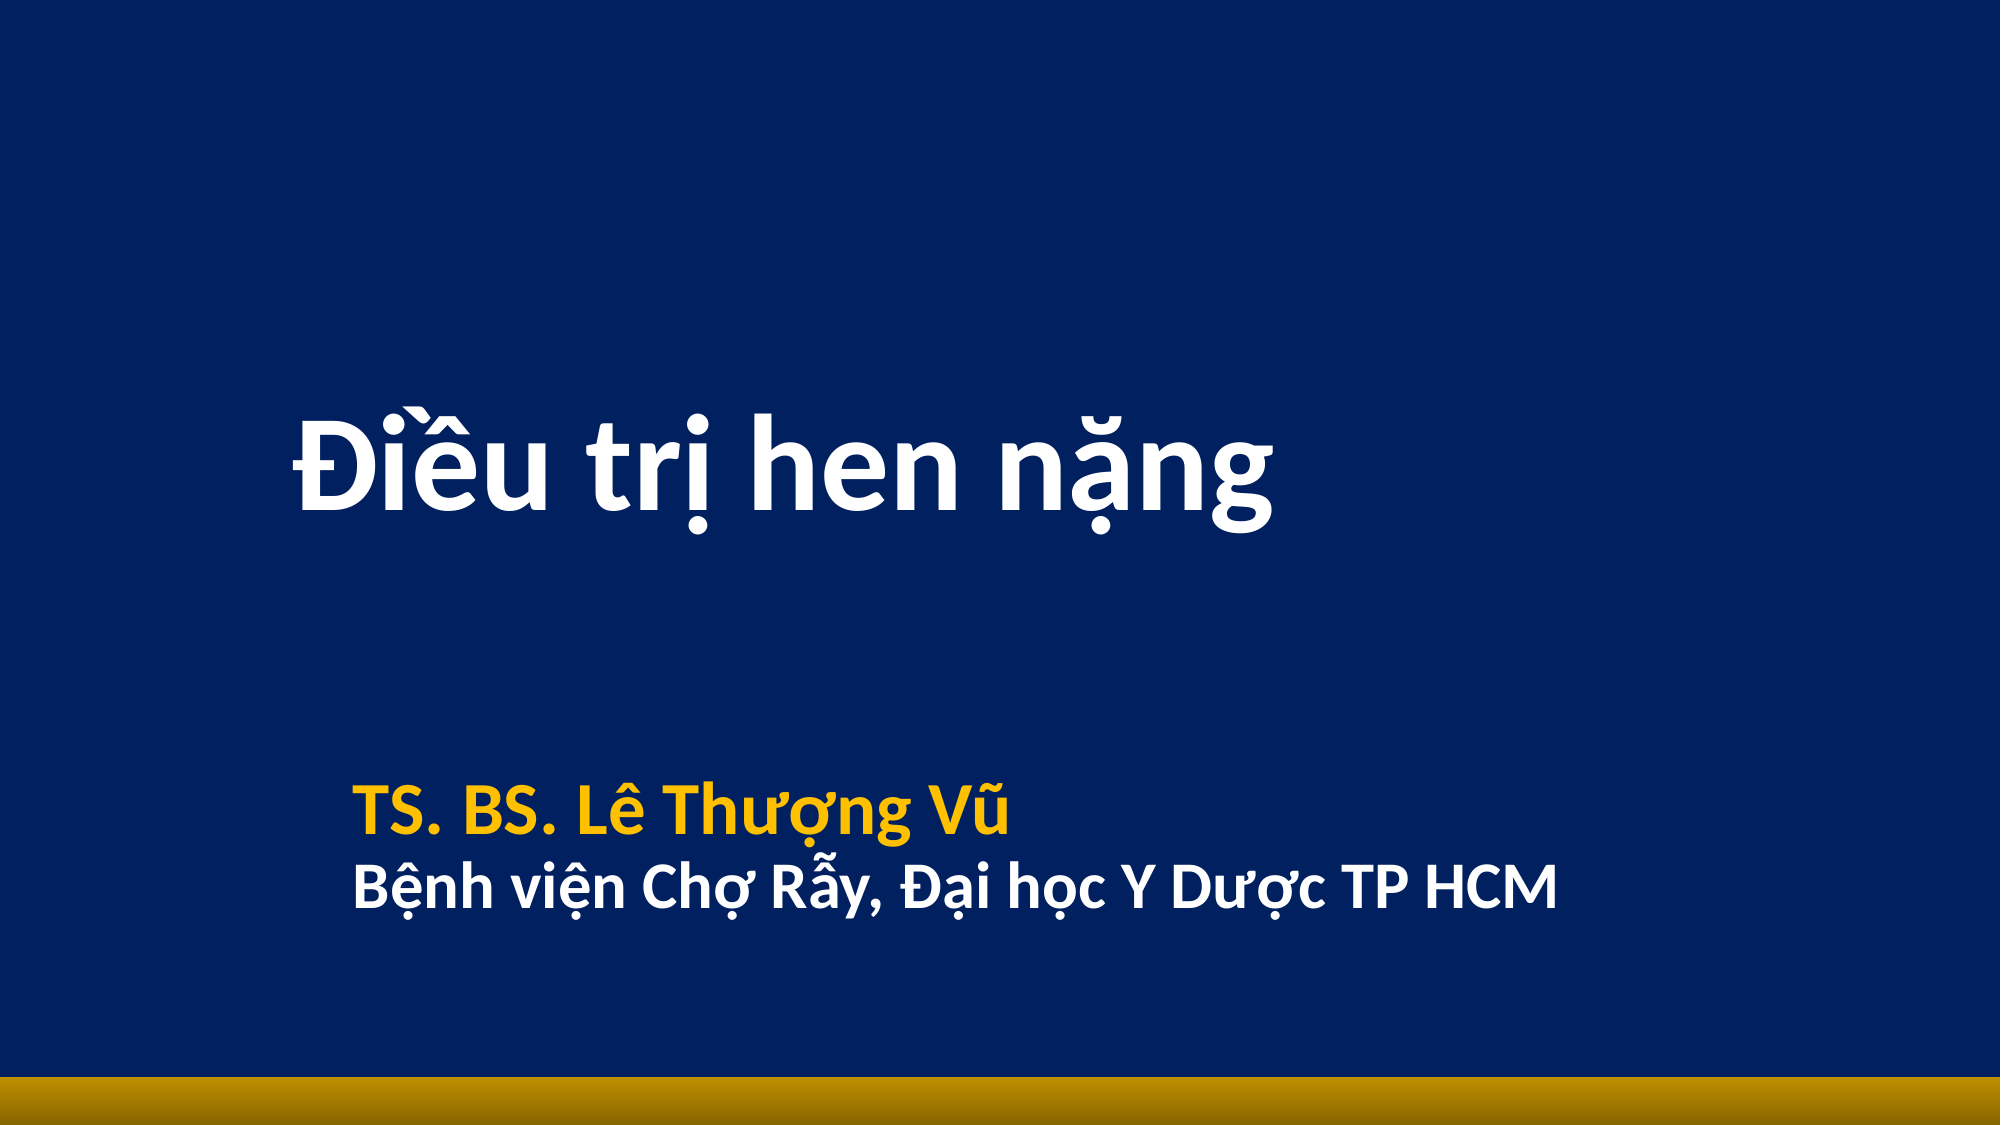

# Điều trị hen nặng
TS. BS. Lê Thượng Vũ
Bệnh viện Chợ Rẫy, Đại học Y Dược TP HCM